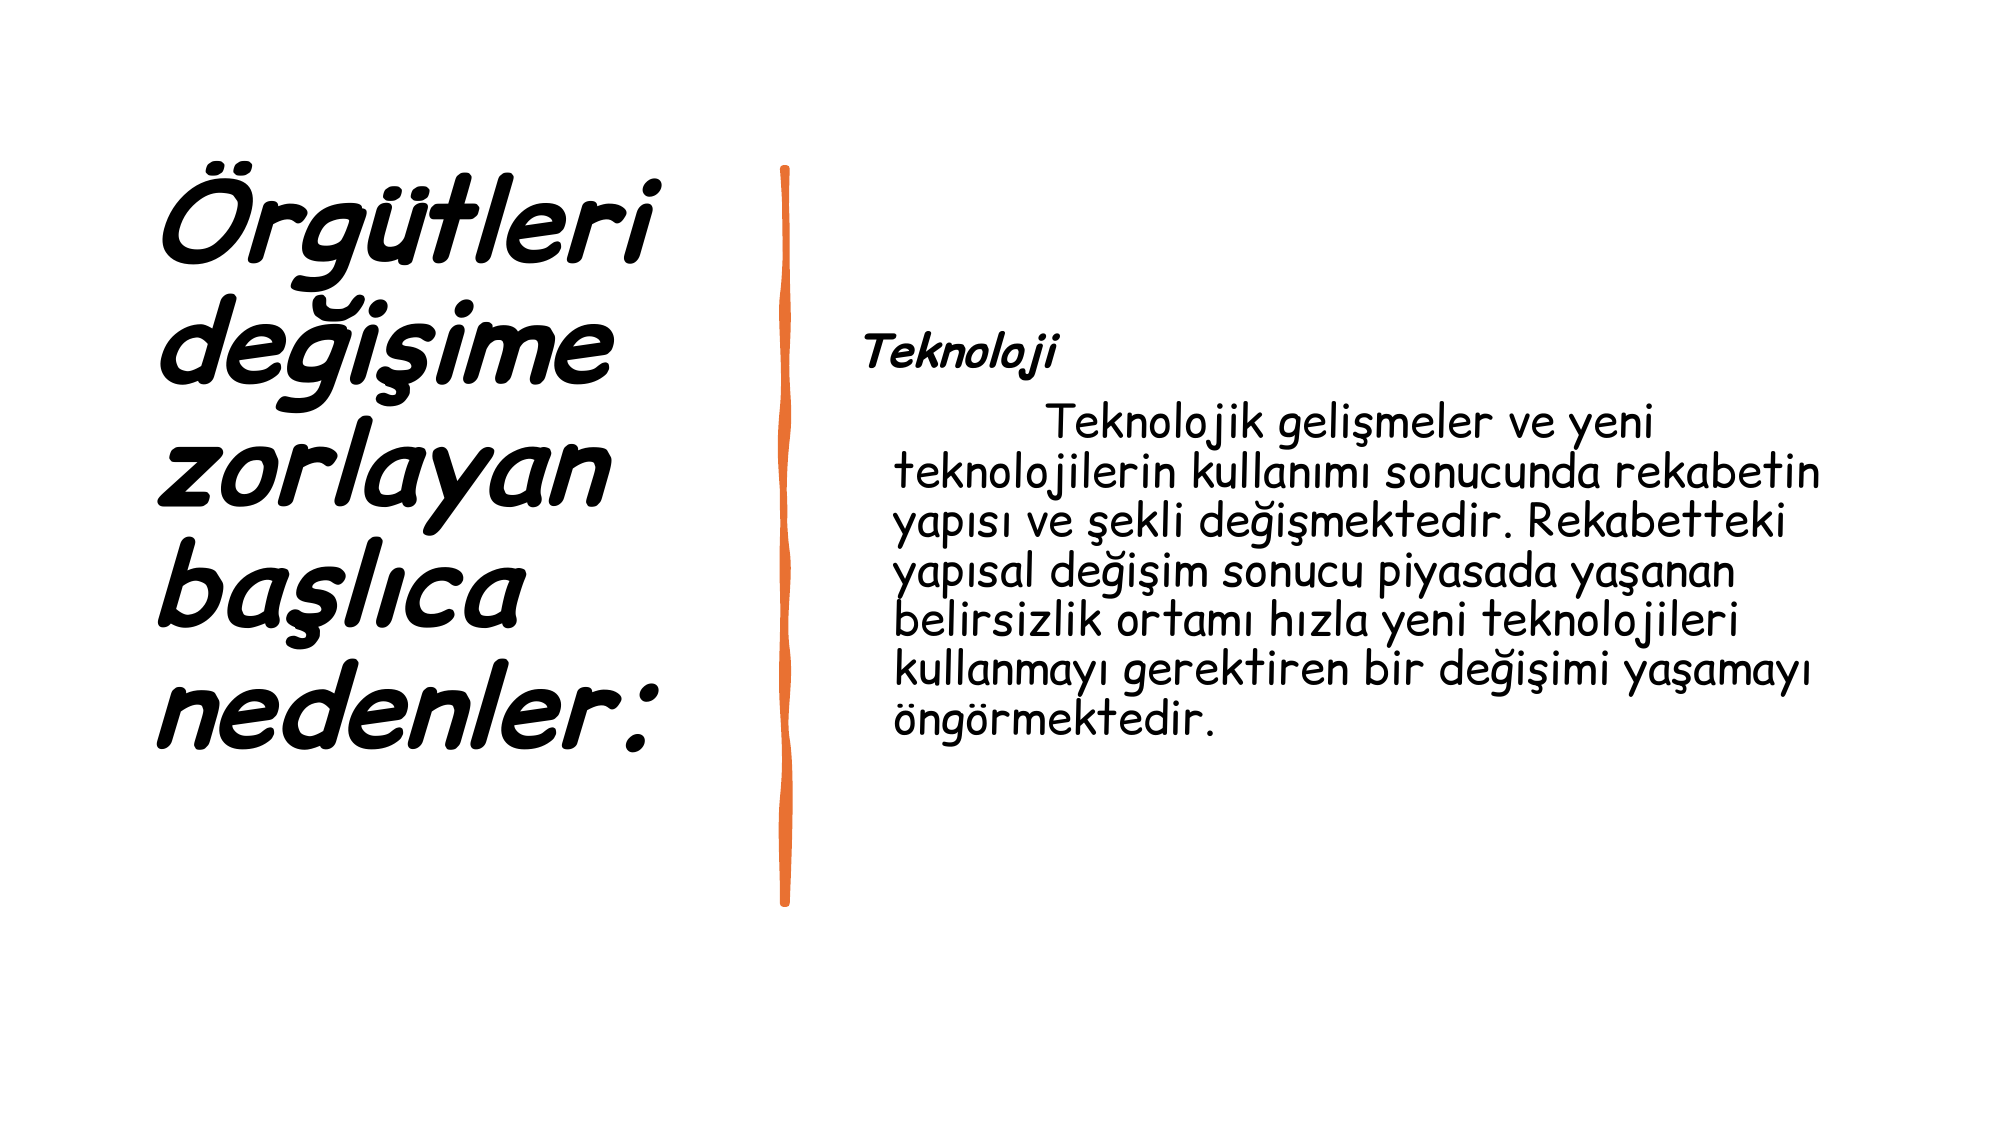

Örgütleri değişime zorlayan başlıca nedenler:

Teknoloji
		Teknolojik gelişmeler ve yeni teknolojilerin kullanımı sonucunda rekabetin yapısı ve şekli değişmektedir. Rekabetteki yapısal değişim sonucu piyasada yaşanan belirsizlik ortamı hızla yeni teknolojileri kullanmayı gerektiren bir değişimi yaşamayı öngörmektedir.